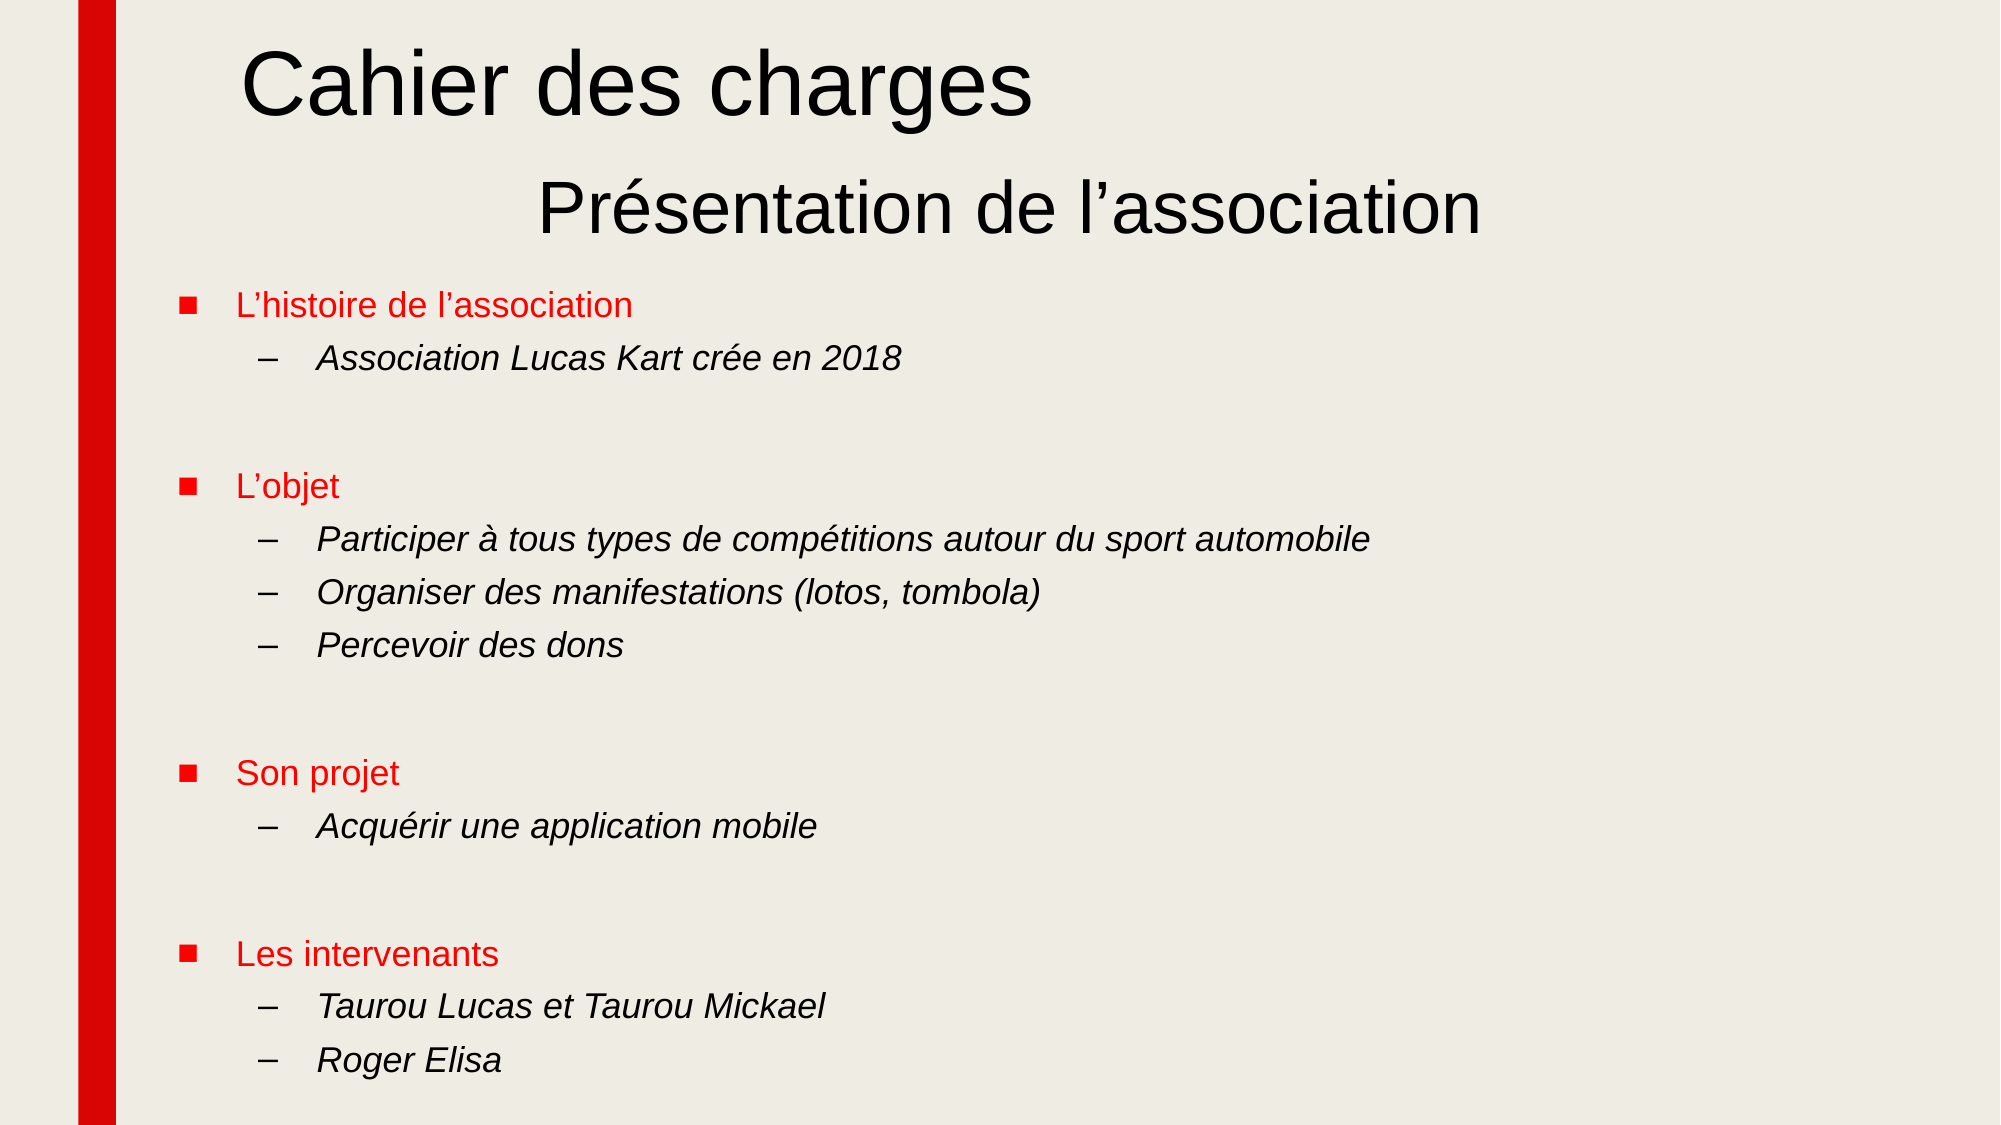

# Cahier des charges
Présentation de l’association
L’histoire de l’association
Association Lucas Kart crée en 2018

L’objet
Participer à tous types de compétitions autour du sport automobile
Organiser des manifestations (lotos, tombola)
Percevoir des dons

Son projet
Acquérir une application mobile

Les intervenants
Taurou Lucas et Taurou Mickael
Roger Elisa